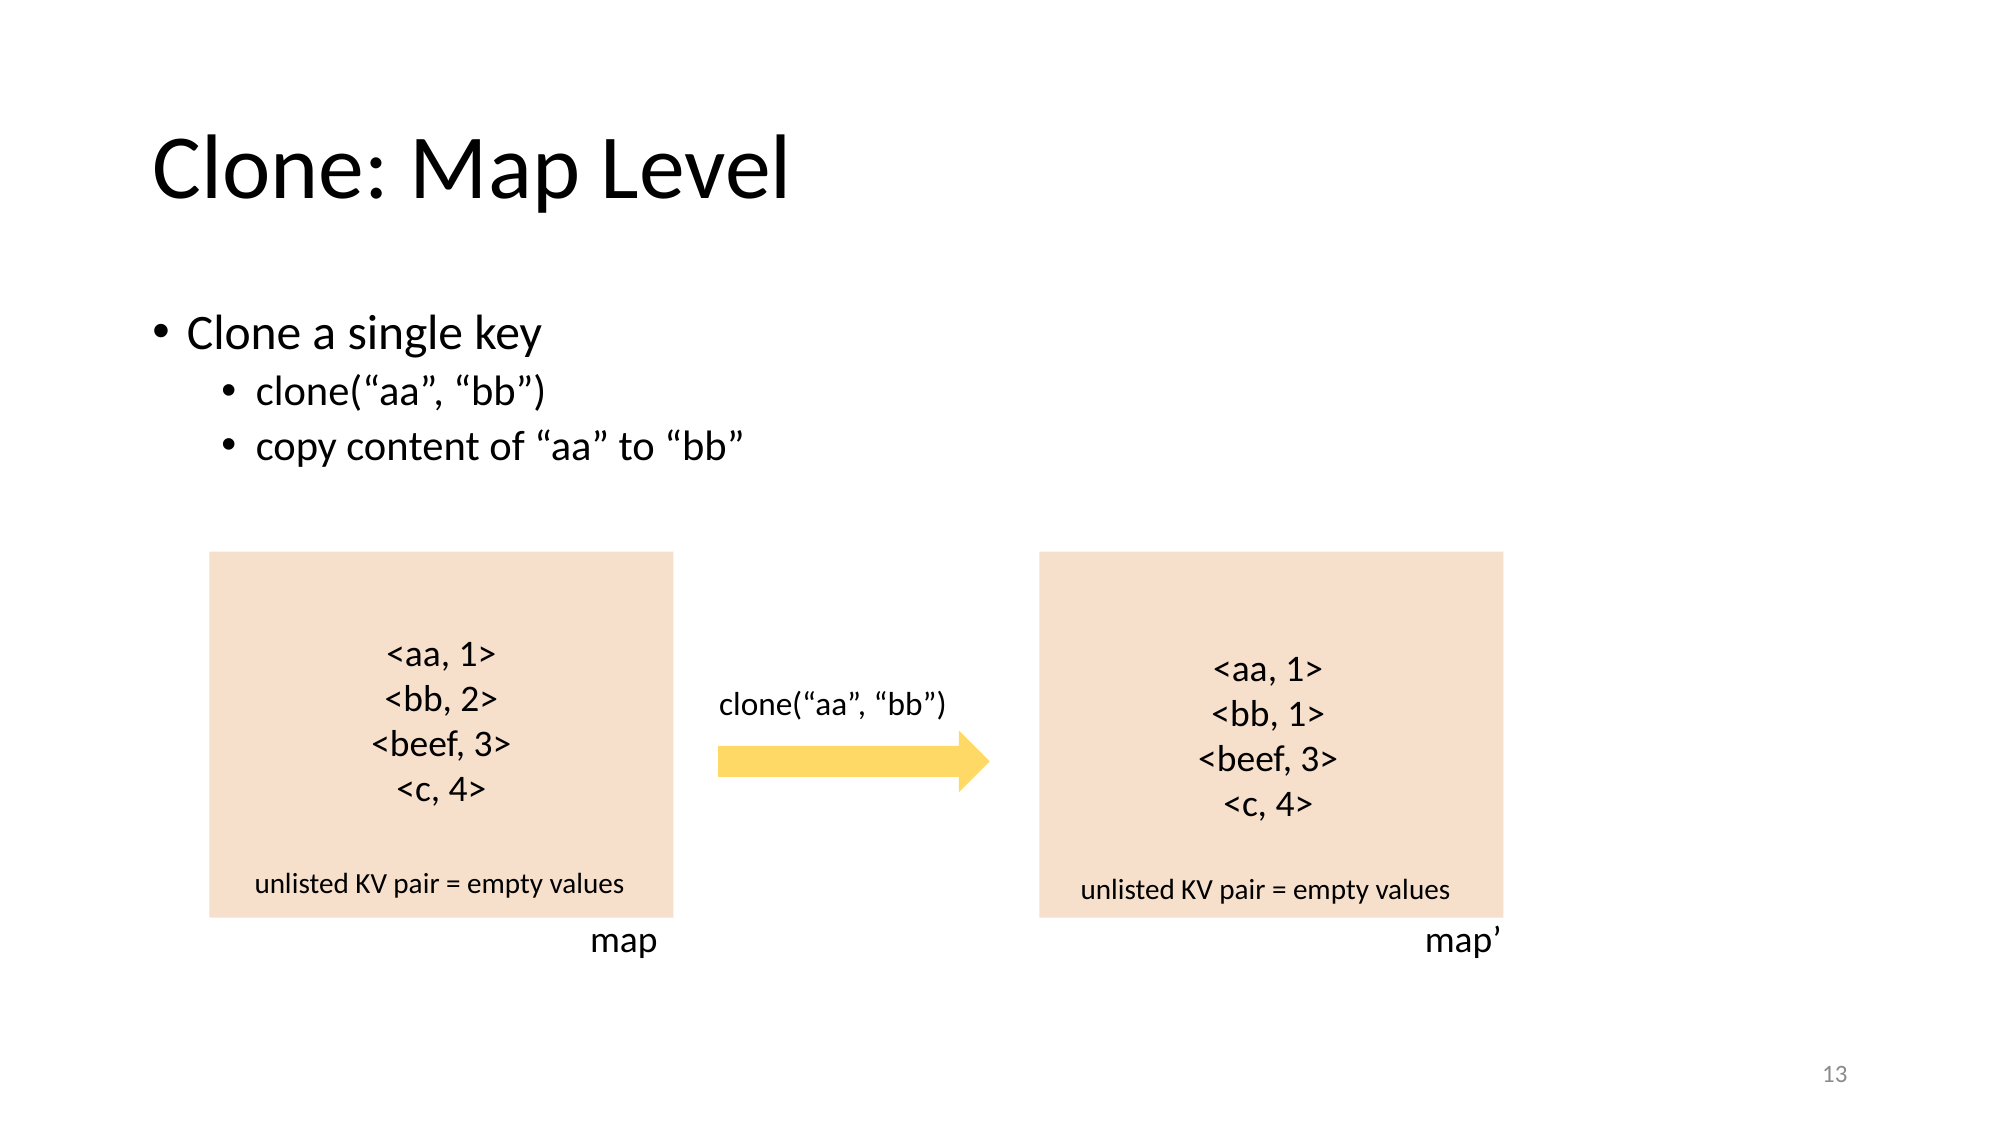

# Clone: Map Level
Clone a single key
clone(“aa”, “bb”)
copy content of “aa” to “bb”

<aa, 1>
<bb, 2>
<beef, 3>
<c, 4>
<aa, 1>
<bb, 1>
<beef, 3>
<c, 4>
clone(“aa”, “bb”)

unlisted KV pair = empty values
unlisted KV pair = empty values
map’
map
13